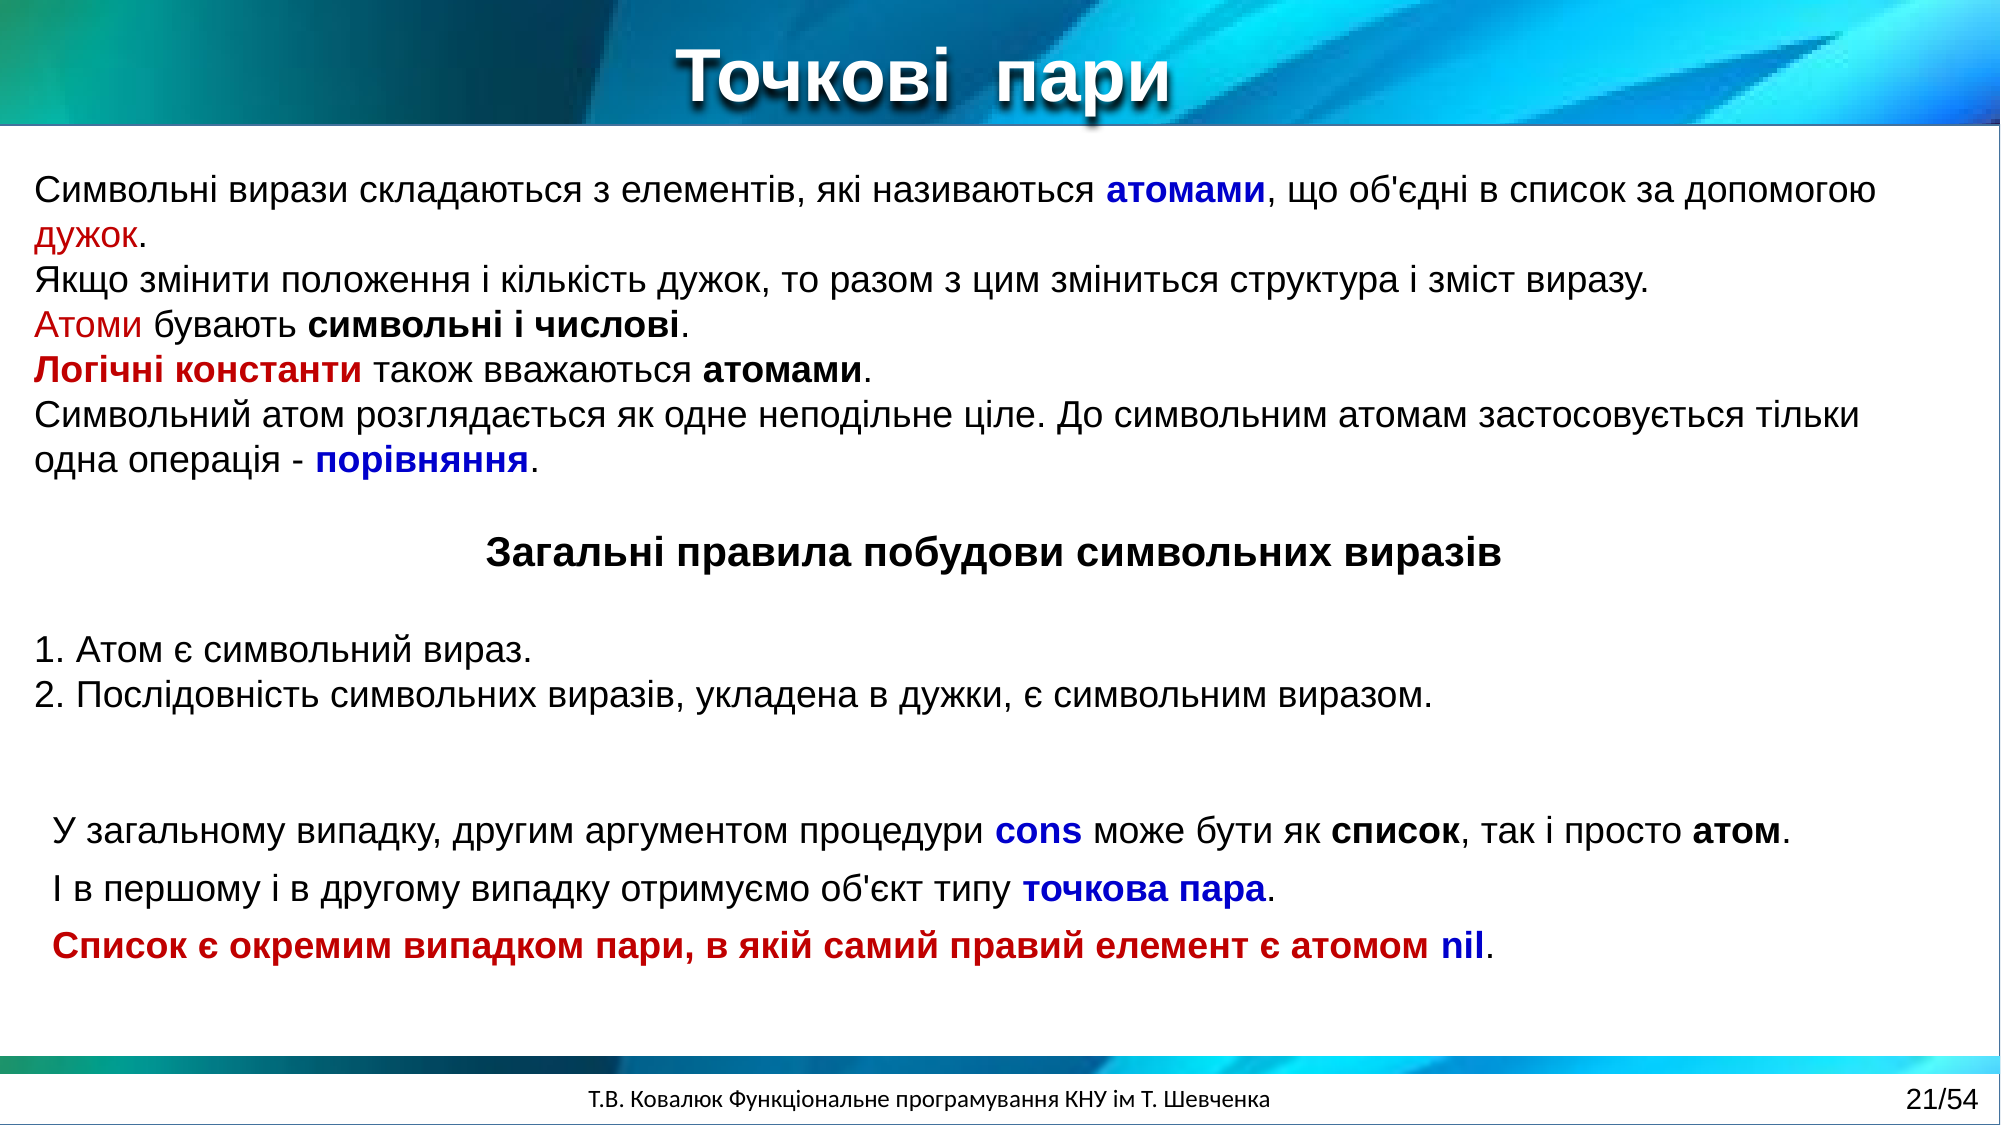

Точкові  пари
Символьні вирази складаються з елементів, які називаються атомами, що об'єдні в список за допомогою дужок.
Якщо змінити положення і кількість дужок, то разом з цим зміниться структура і зміст виразу.
Атоми бувають символьні і числові.
Логічні константи також вважаються атомами.
Символьний атом розглядається як одне неподільне ціле. До символьним атомам застосовується тільки одна операція - порівняння.

Загальні правила побудови символьних виразів

1. Атом є символьний вираз.
2. Послідовність символьних виразів, укладена в дужки, є символьним виразом.
У загальному випадку, другим аргументом процедури cons може бути як список, так і просто атом.
І в першому і в другому випадку отримуємо об'єкт типу точкова пара.
Список є окремим випадком пари, в якій самий правий елемент є атомом nil.
21/54